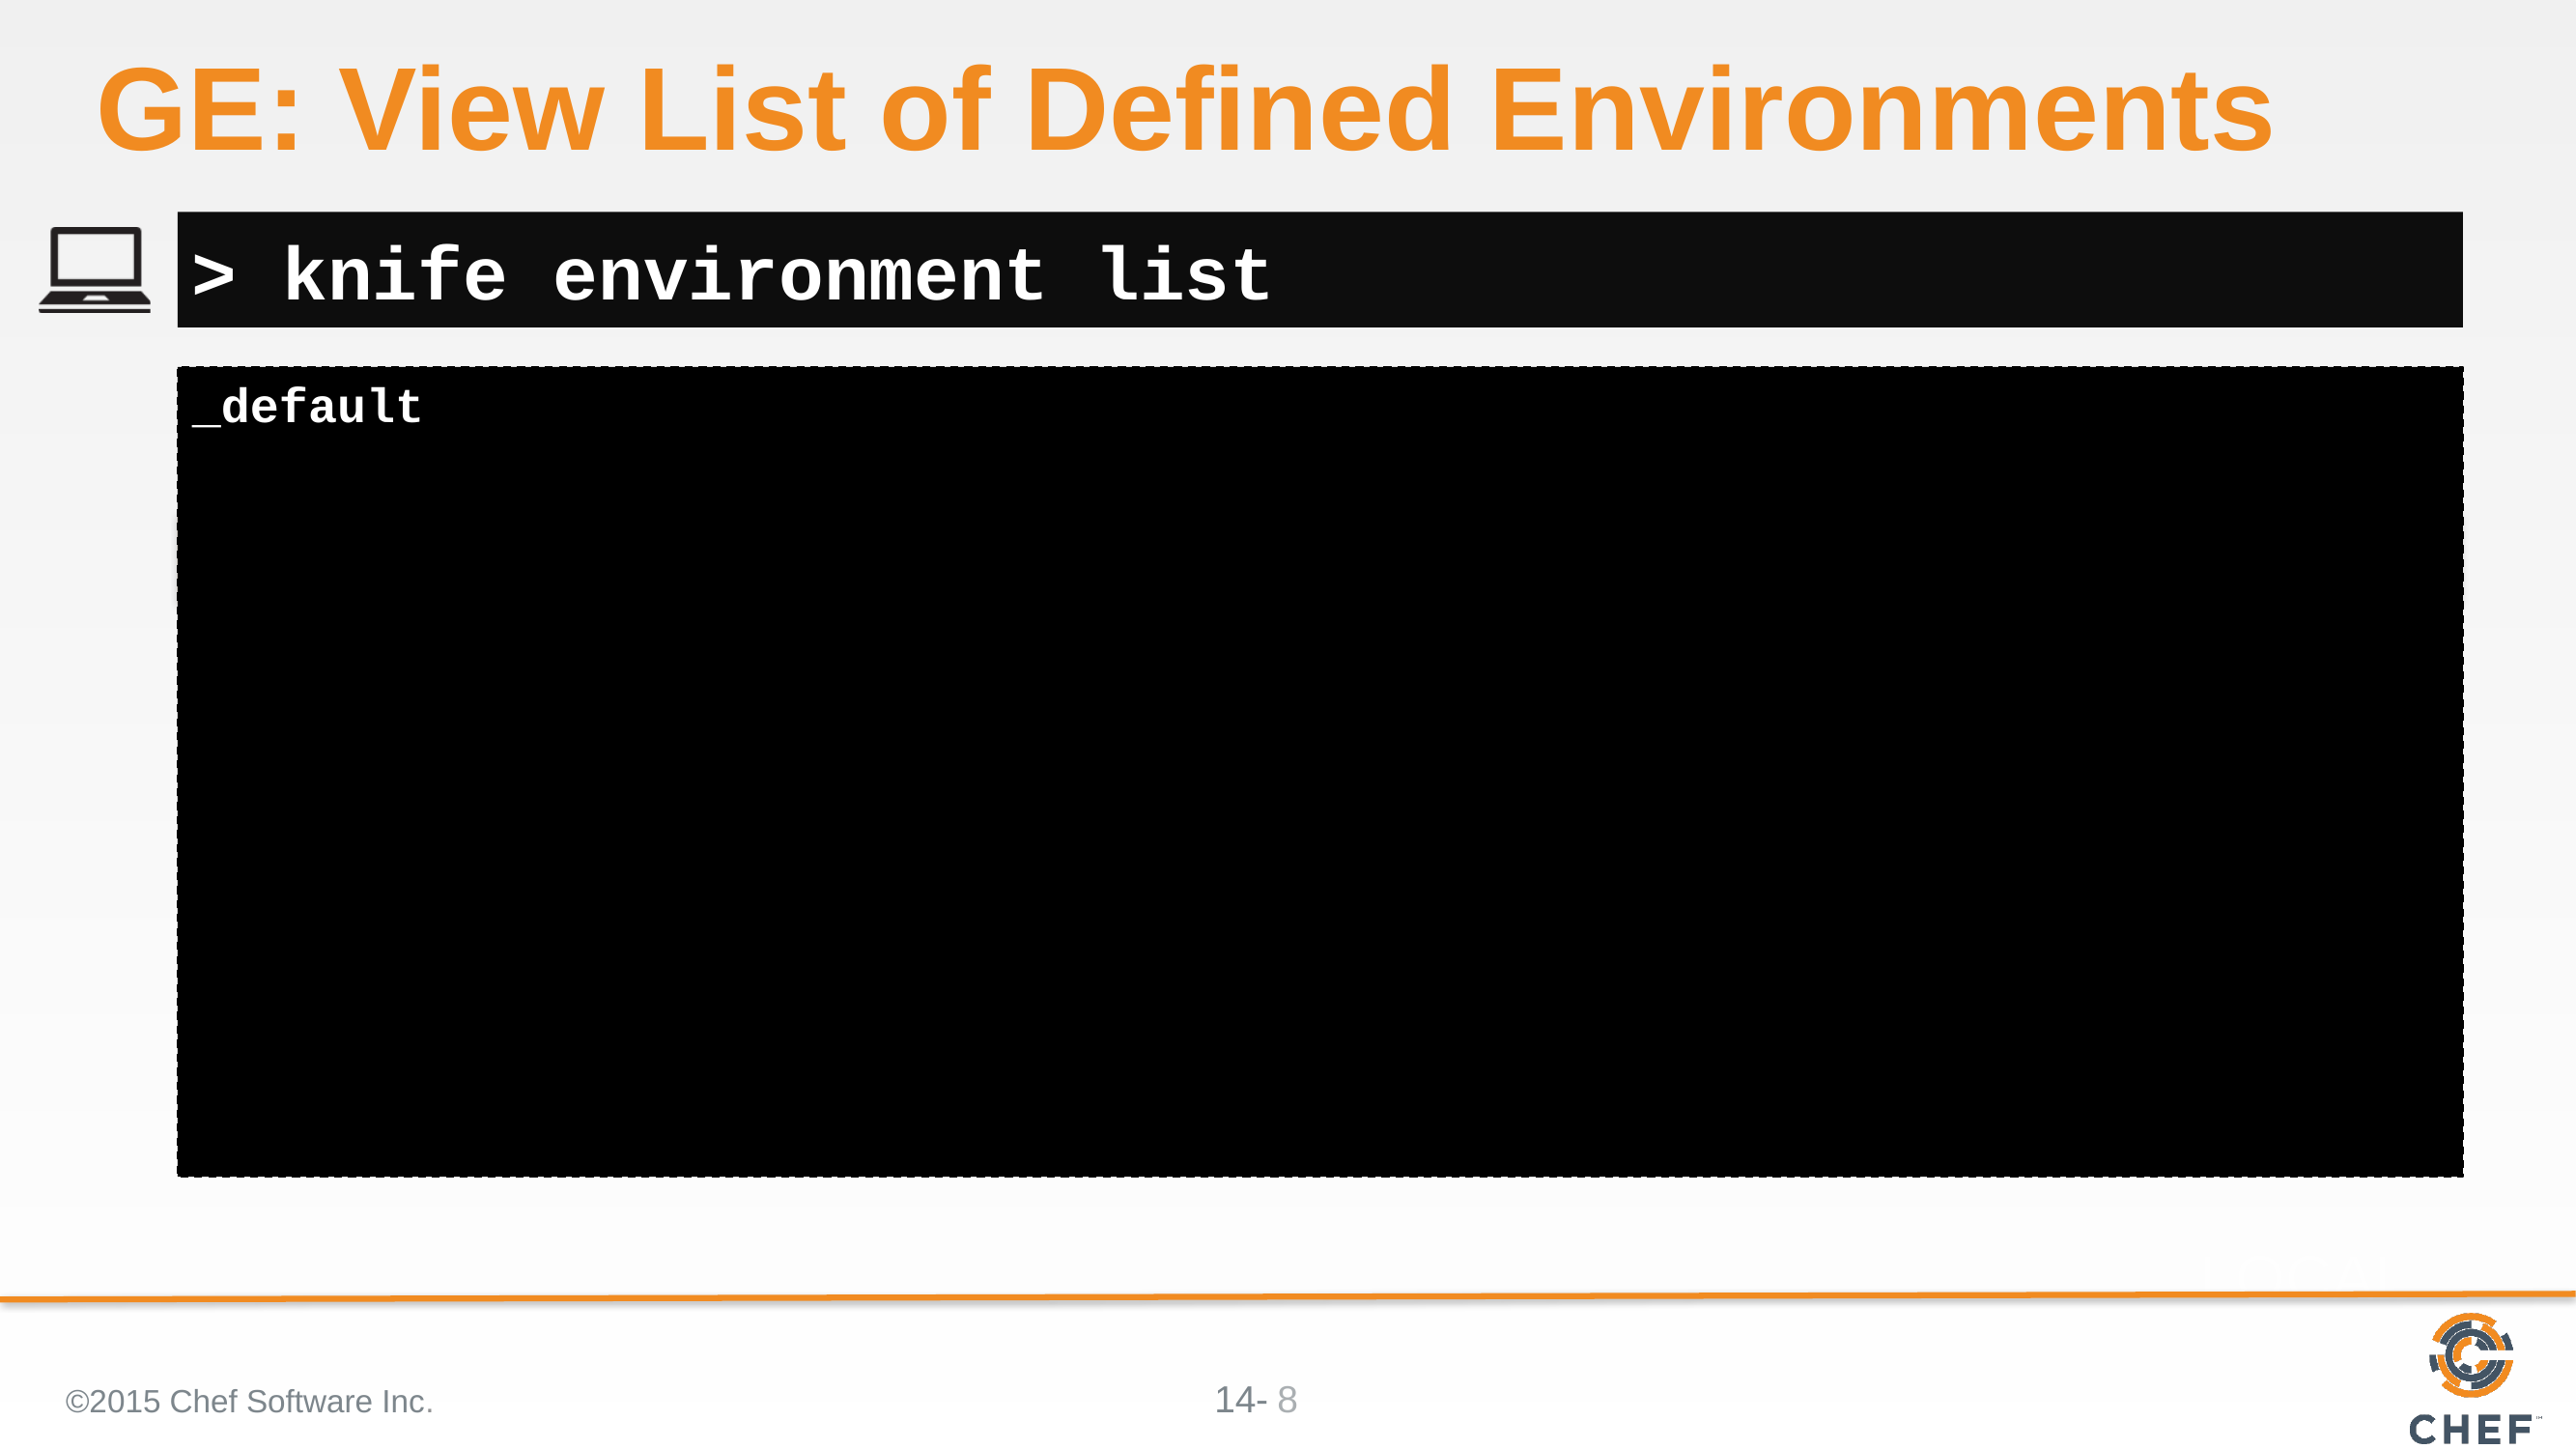

# GE: View List of Defined Environments
> knife environment list
_default
©2015 Chef Software Inc.
8